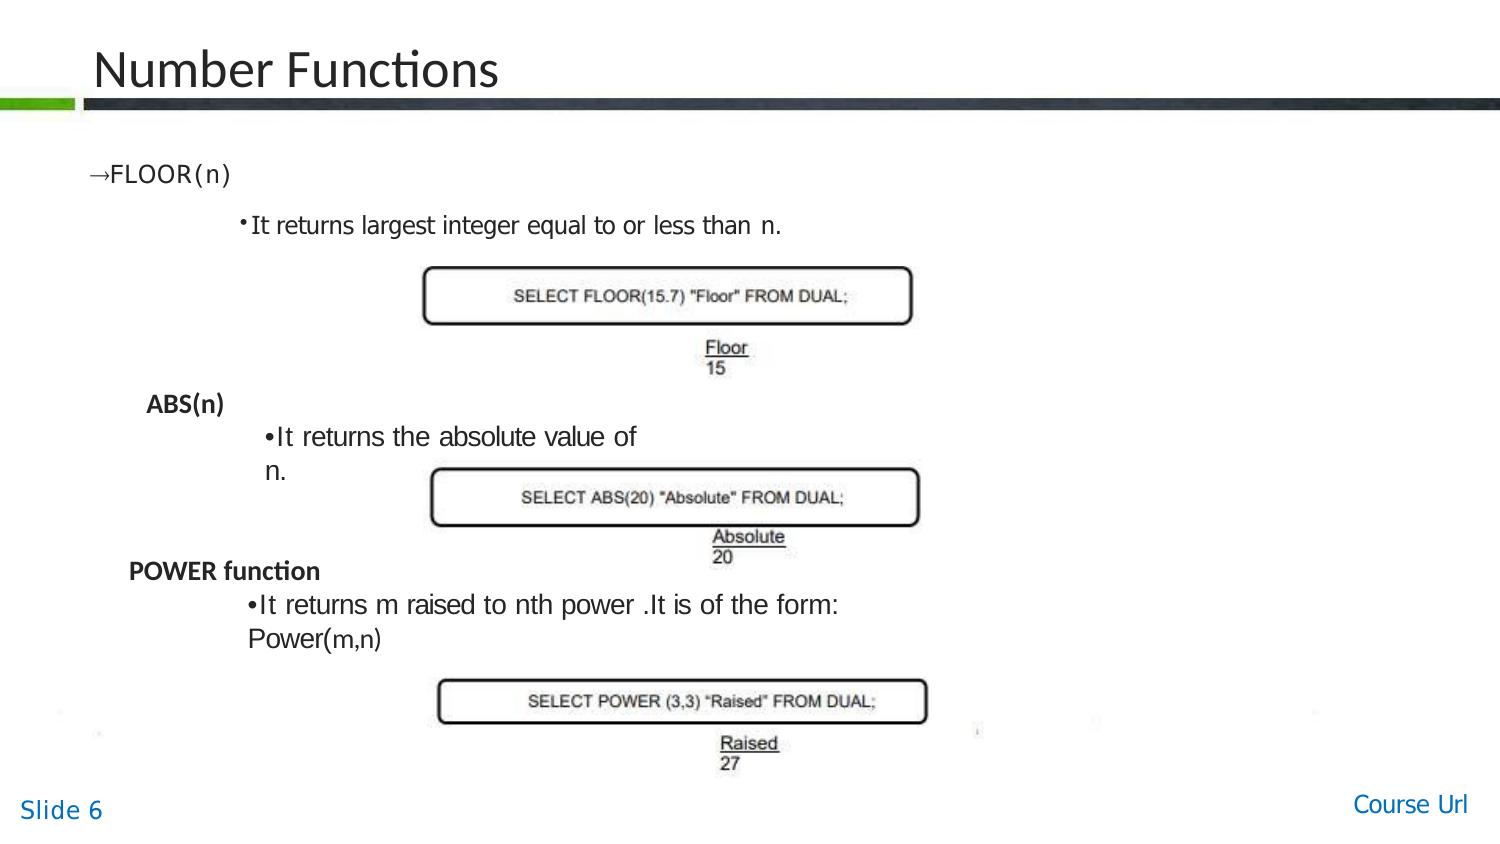

# Number Functions
→FLOOR(n)
It returns largest integer equal to or less than n.

ABS(n)
•It returns the absolute value of n.

POWER function
•It returns m raised to nth power .It is of the form: Power(m,n)

Course Url
Slide 6